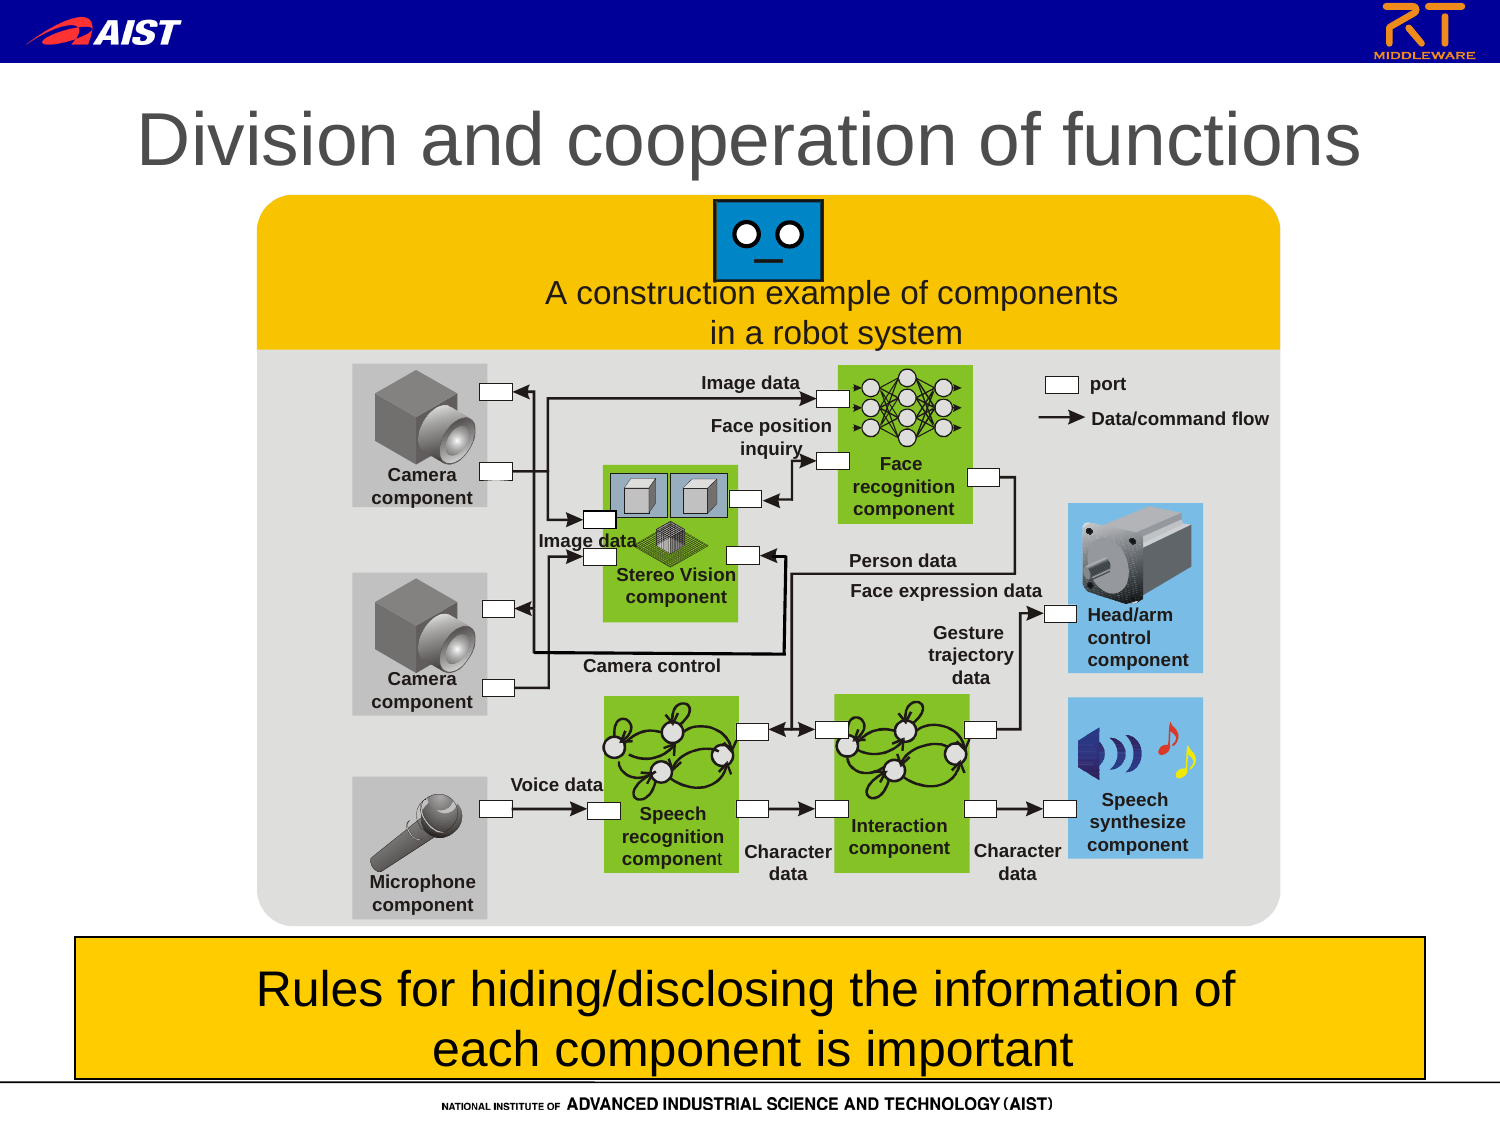

# Division and cooperation of functions

A construction example of components
in a robot system

Image data
port

Data/command flow

Face position
inquiry

Face
recognition
component

Camera
component

Image data

Person data

Stereo Vision
component

Face expression data

Head/arm
control
component

Gesture
trajectory
data

Camera control

Camera
component

Voice data

Speech
synthesize
component

Speech
recognition
component

Interaction
component
Character
data
Character
data
Microphone
component

Rules for hiding/disclosing the information of
 each component is important